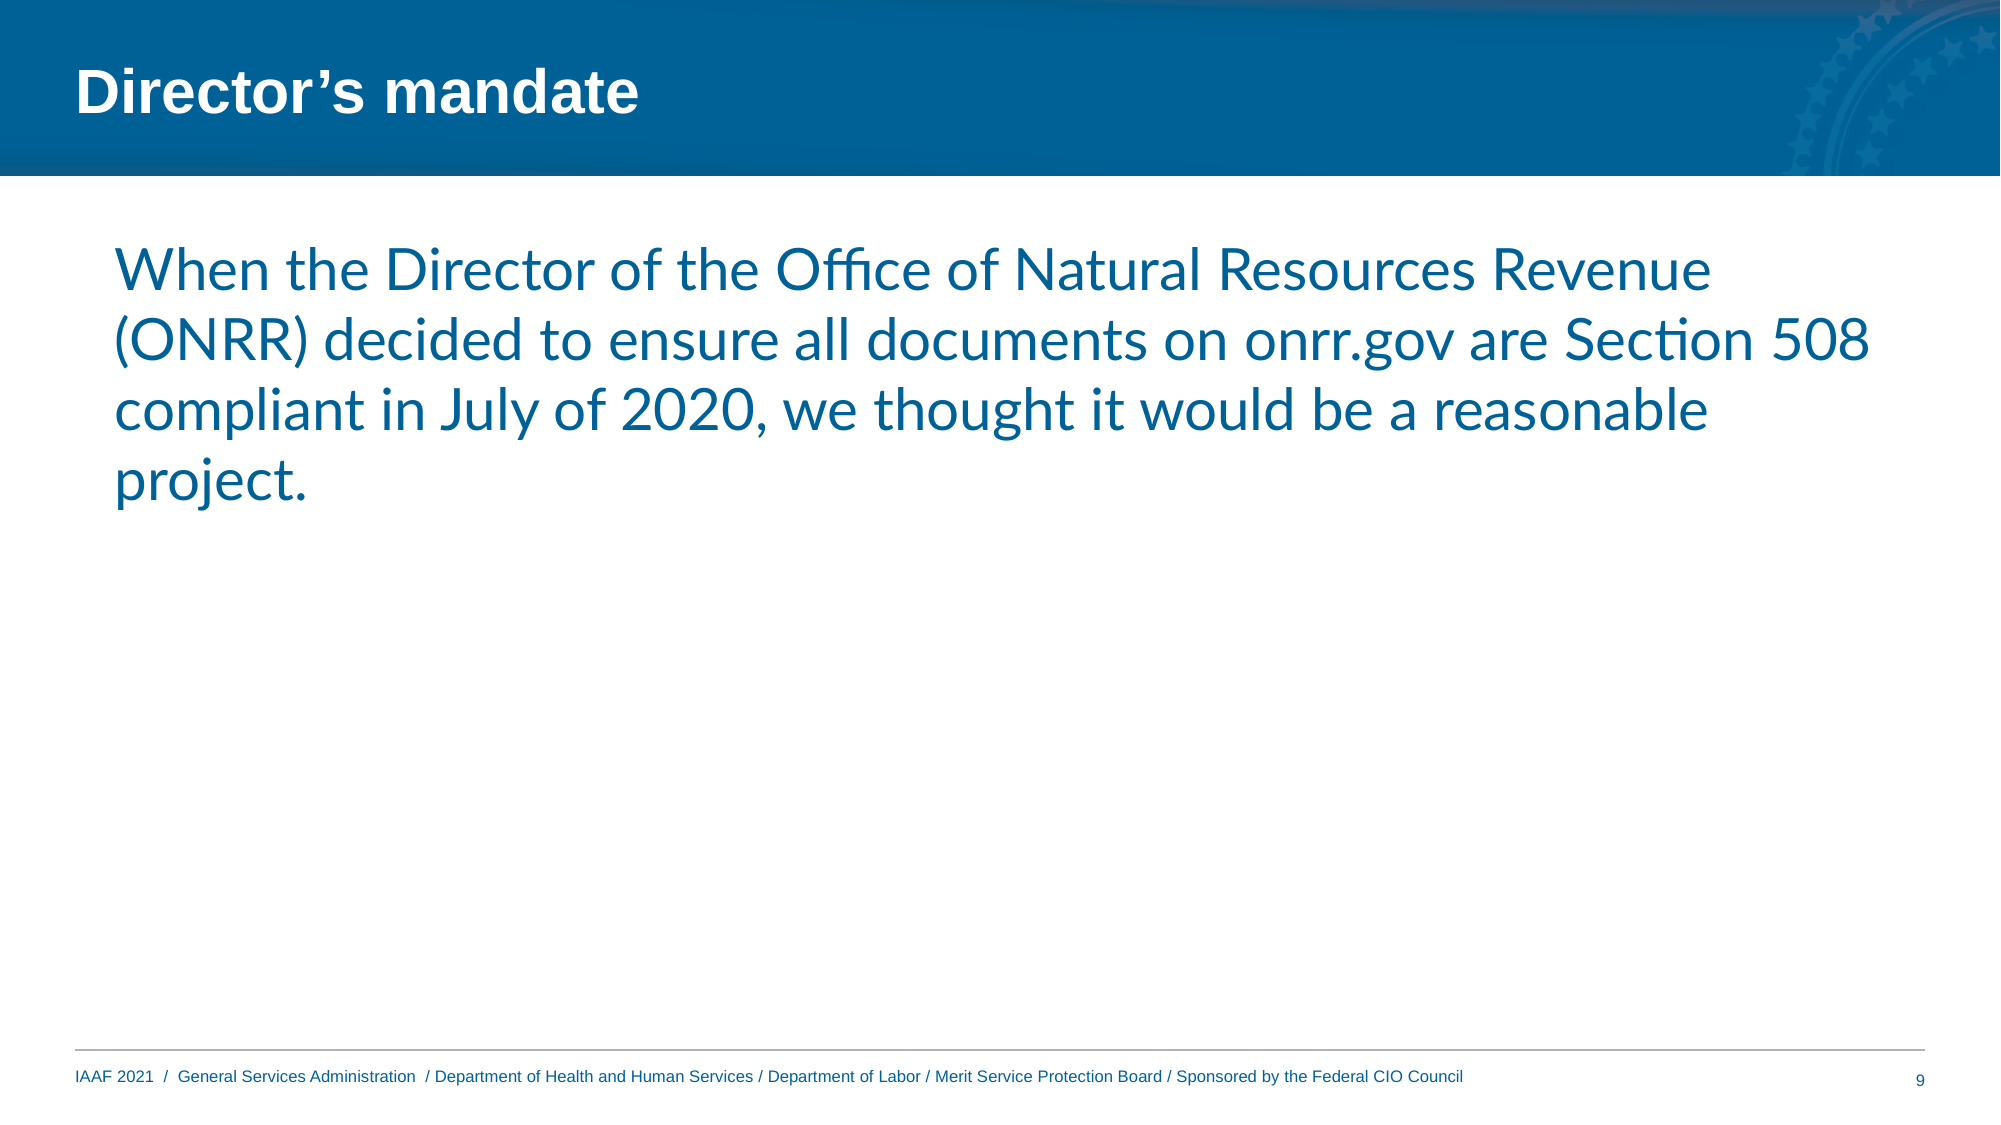

# Director’s mandate
When the Director of the Office of Natural Resources Revenue (ONRR) decided to ensure all documents on onrr.gov are Section 508 compliant in July of 2020, we thought it would be a reasonable project.
9